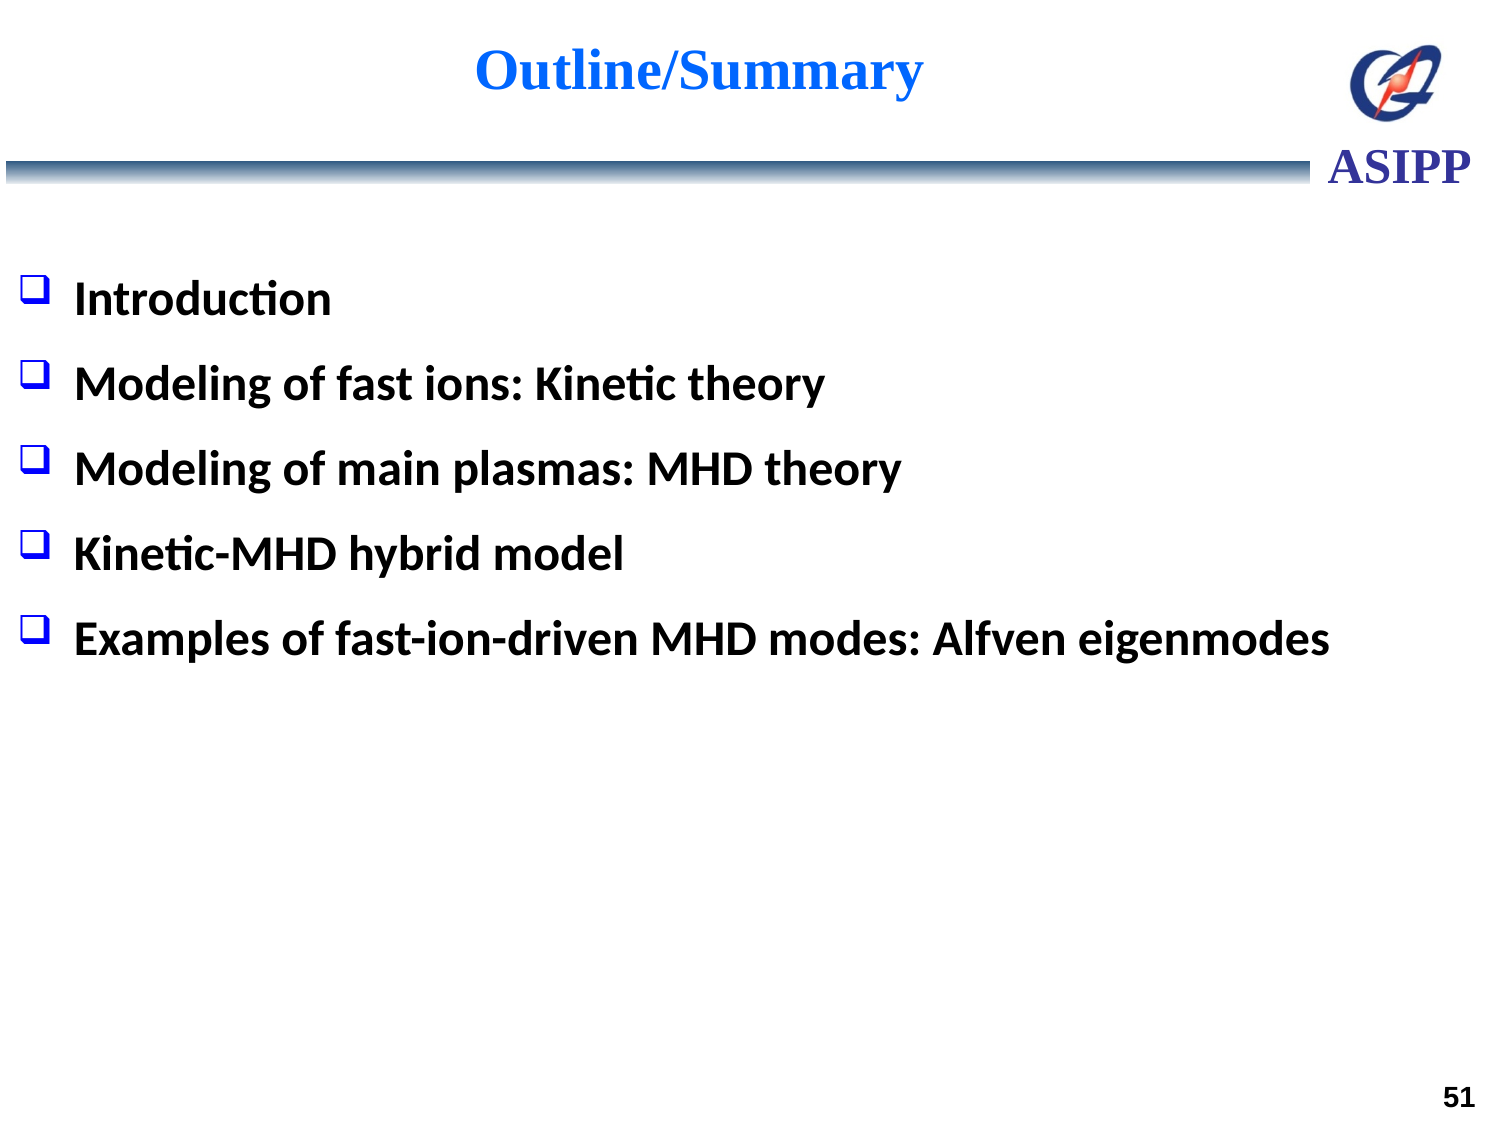

Outline/Summary
Introduction
Modeling of fast ions: Kinetic theory
Modeling of main plasmas: MHD theory
Kinetic-MHD hybrid model
Examples of fast-ion-driven MHD modes: Alfven eigenmodes

51